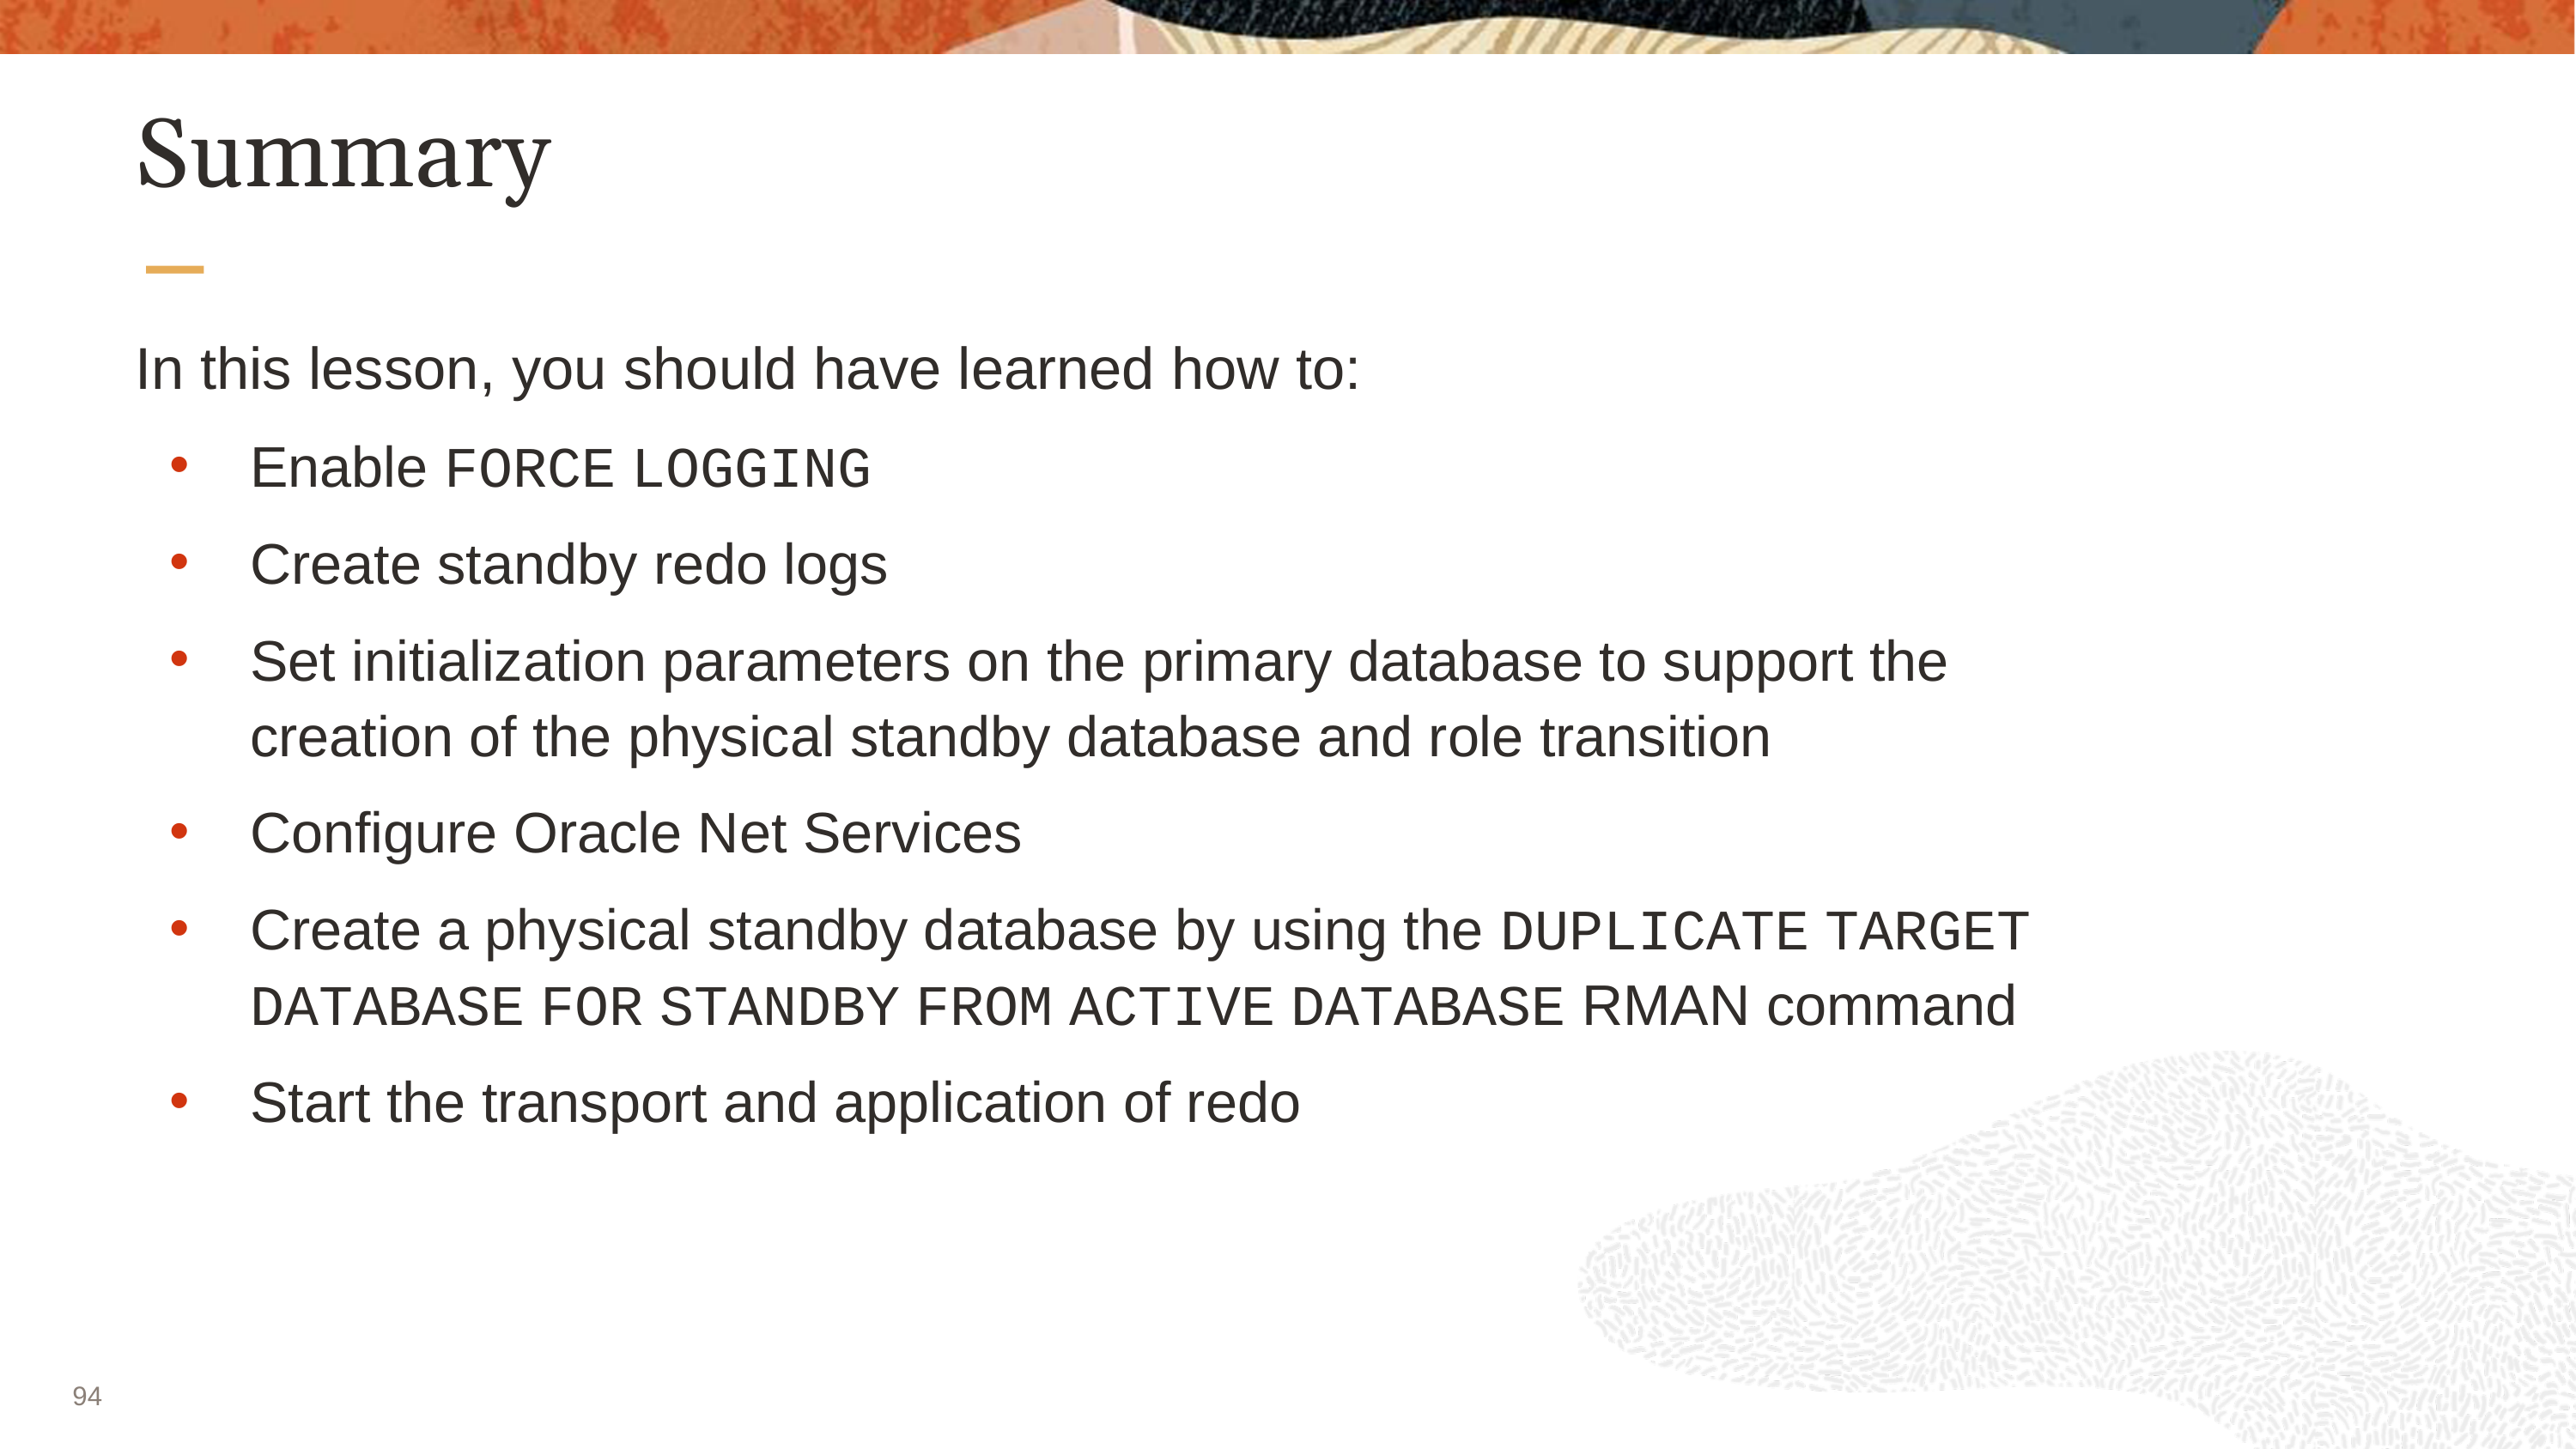

# Summary
In this lesson, you should have learned how to:
Enable FORCE LOGGING
Create standby redo logs
Set initialization parameters on the primary database to support the creation of the physical standby database and role transition
Configure Oracle Net Services
Create a physical standby database by using the DUPLICATE TARGET DATABASE FOR STANDBY FROM ACTIVE DATABASE RMAN command
Start the transport and application of redo